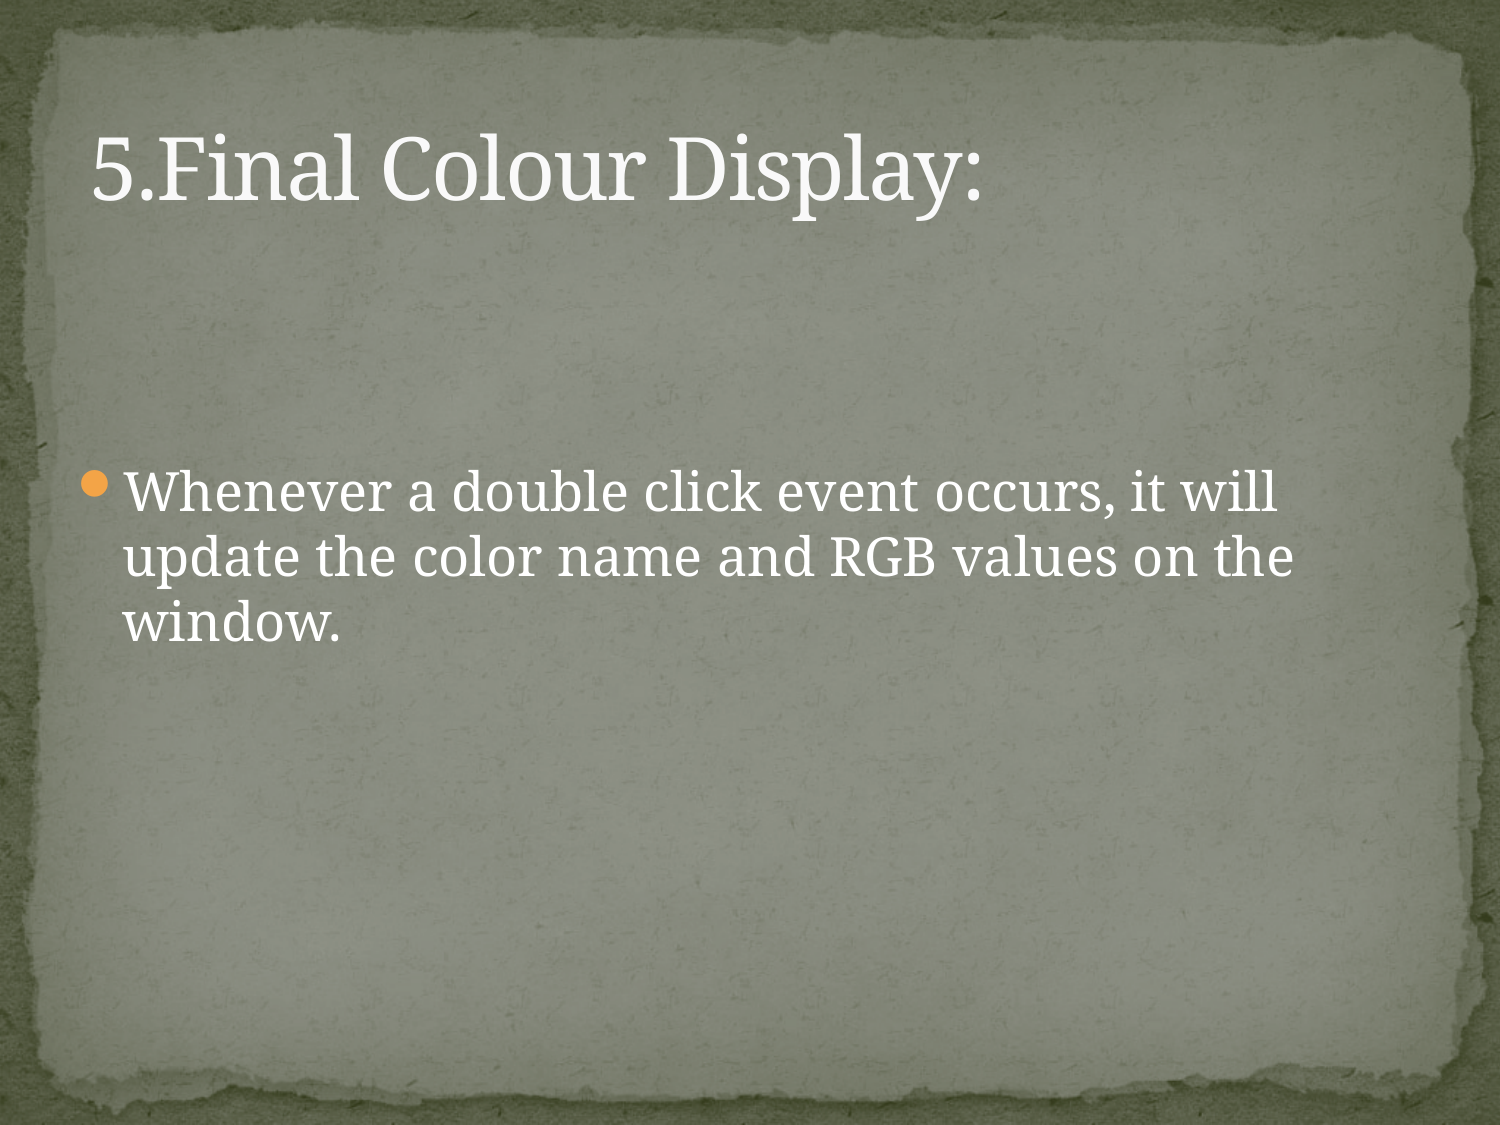

# 5.Final Colour Display:
Whenever a double click event occurs, it will update the color name and RGB values on the window.